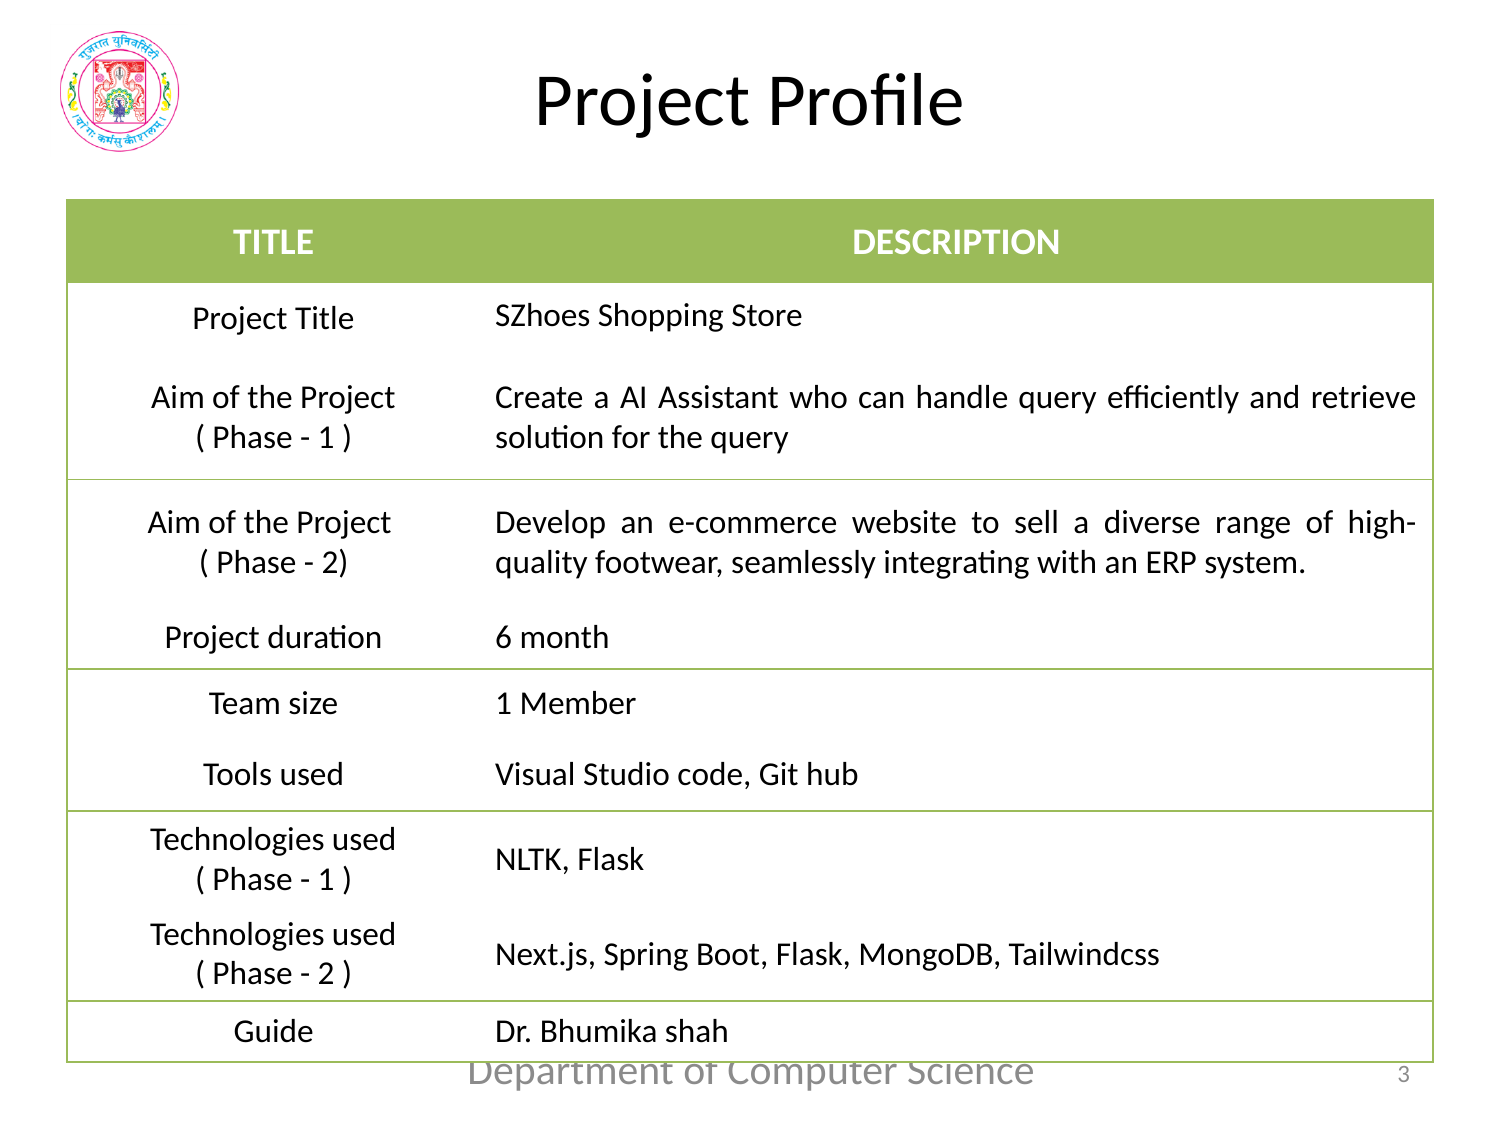

# Project Profile
| TITLE | DESCRIPTION |
| --- | --- |
| Project Title | SZhoes Shopping Store |
| Aim of the Project ( Phase - 1 ) | Create a AI Assistant who can handle query efficiently and retrieve solution for the query |
| Aim of the Project ( Phase - 2) | Develop an e-commerce website to sell a diverse range of high-quality footwear, seamlessly integrating with an ERP system. |
| Project duration | 6 month |
| Team size | 1 Member |
| Tools used | Visual Studio code, Git hub |
| Technologies used ( Phase - 1 ) | NLTK, Flask |
| Technologies used ( Phase - 2 ) | Next.js, Spring Boot, Flask, MongoDB, Tailwindcss |
| Guide | Dr. Bhumika shah |
Department of Computer Science
3